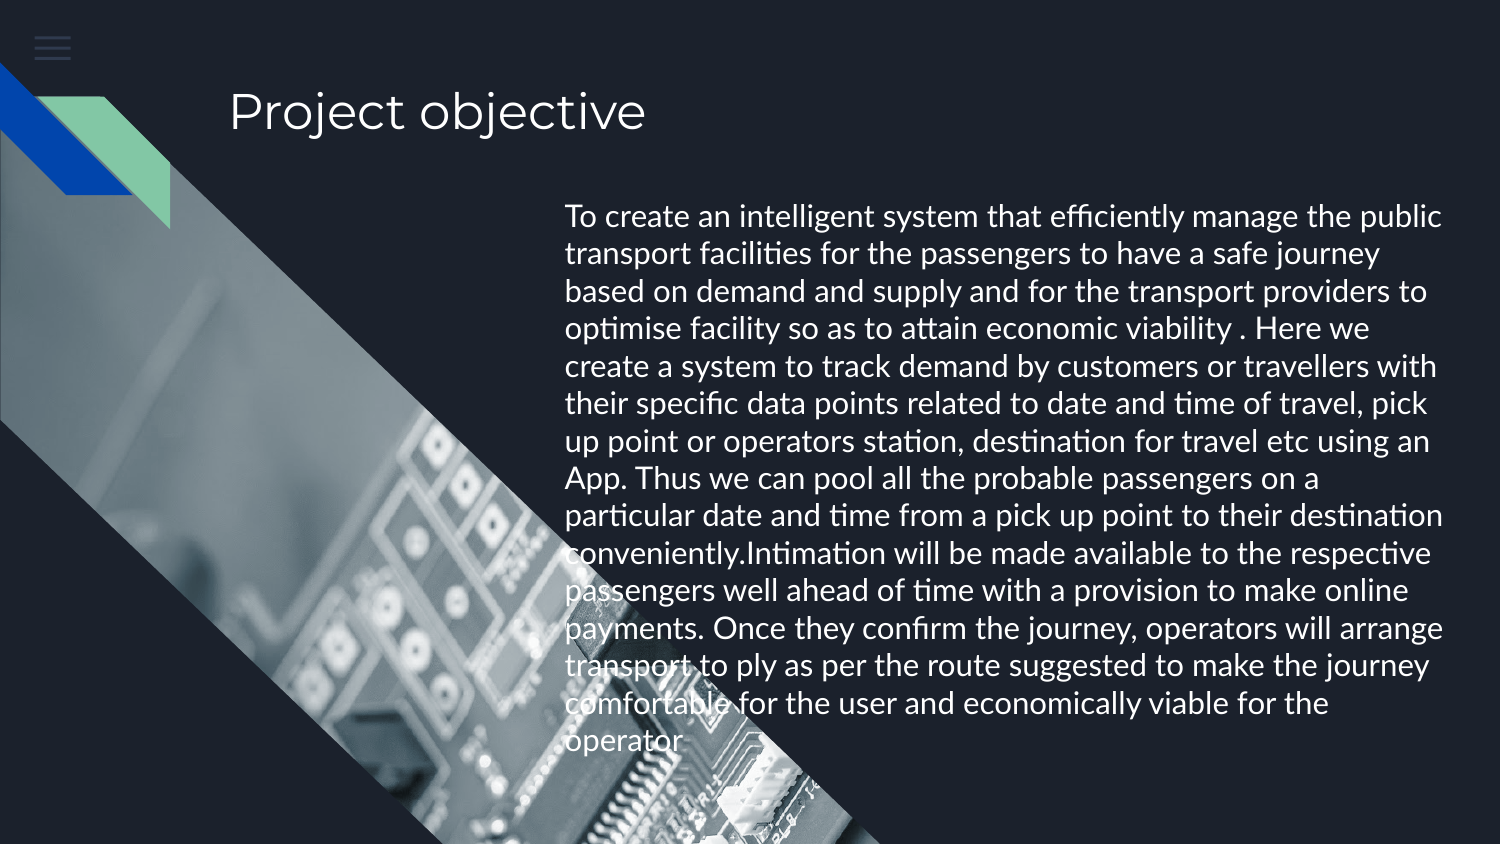

# Project objective
To create an intelligent system that efficiently manage the public transport facilities for the passengers to have a safe journey based on demand and supply and for the transport providers to optimise facility so as to attain economic viability . Here we create a system to track demand by customers or travellers with their specific data points related to date and time of travel, pick up point or operators station, destination for travel etc using an App. Thus we can pool all the probable passengers on a particular date and time from a pick up point to their destination conveniently.Intimation will be made available to the respective passengers well ahead of time with a provision to make online payments. Once they confirm the journey, operators will arrange transport to ply as per the route suggested to make the journey comfortable for the user and economically viable for the  operator